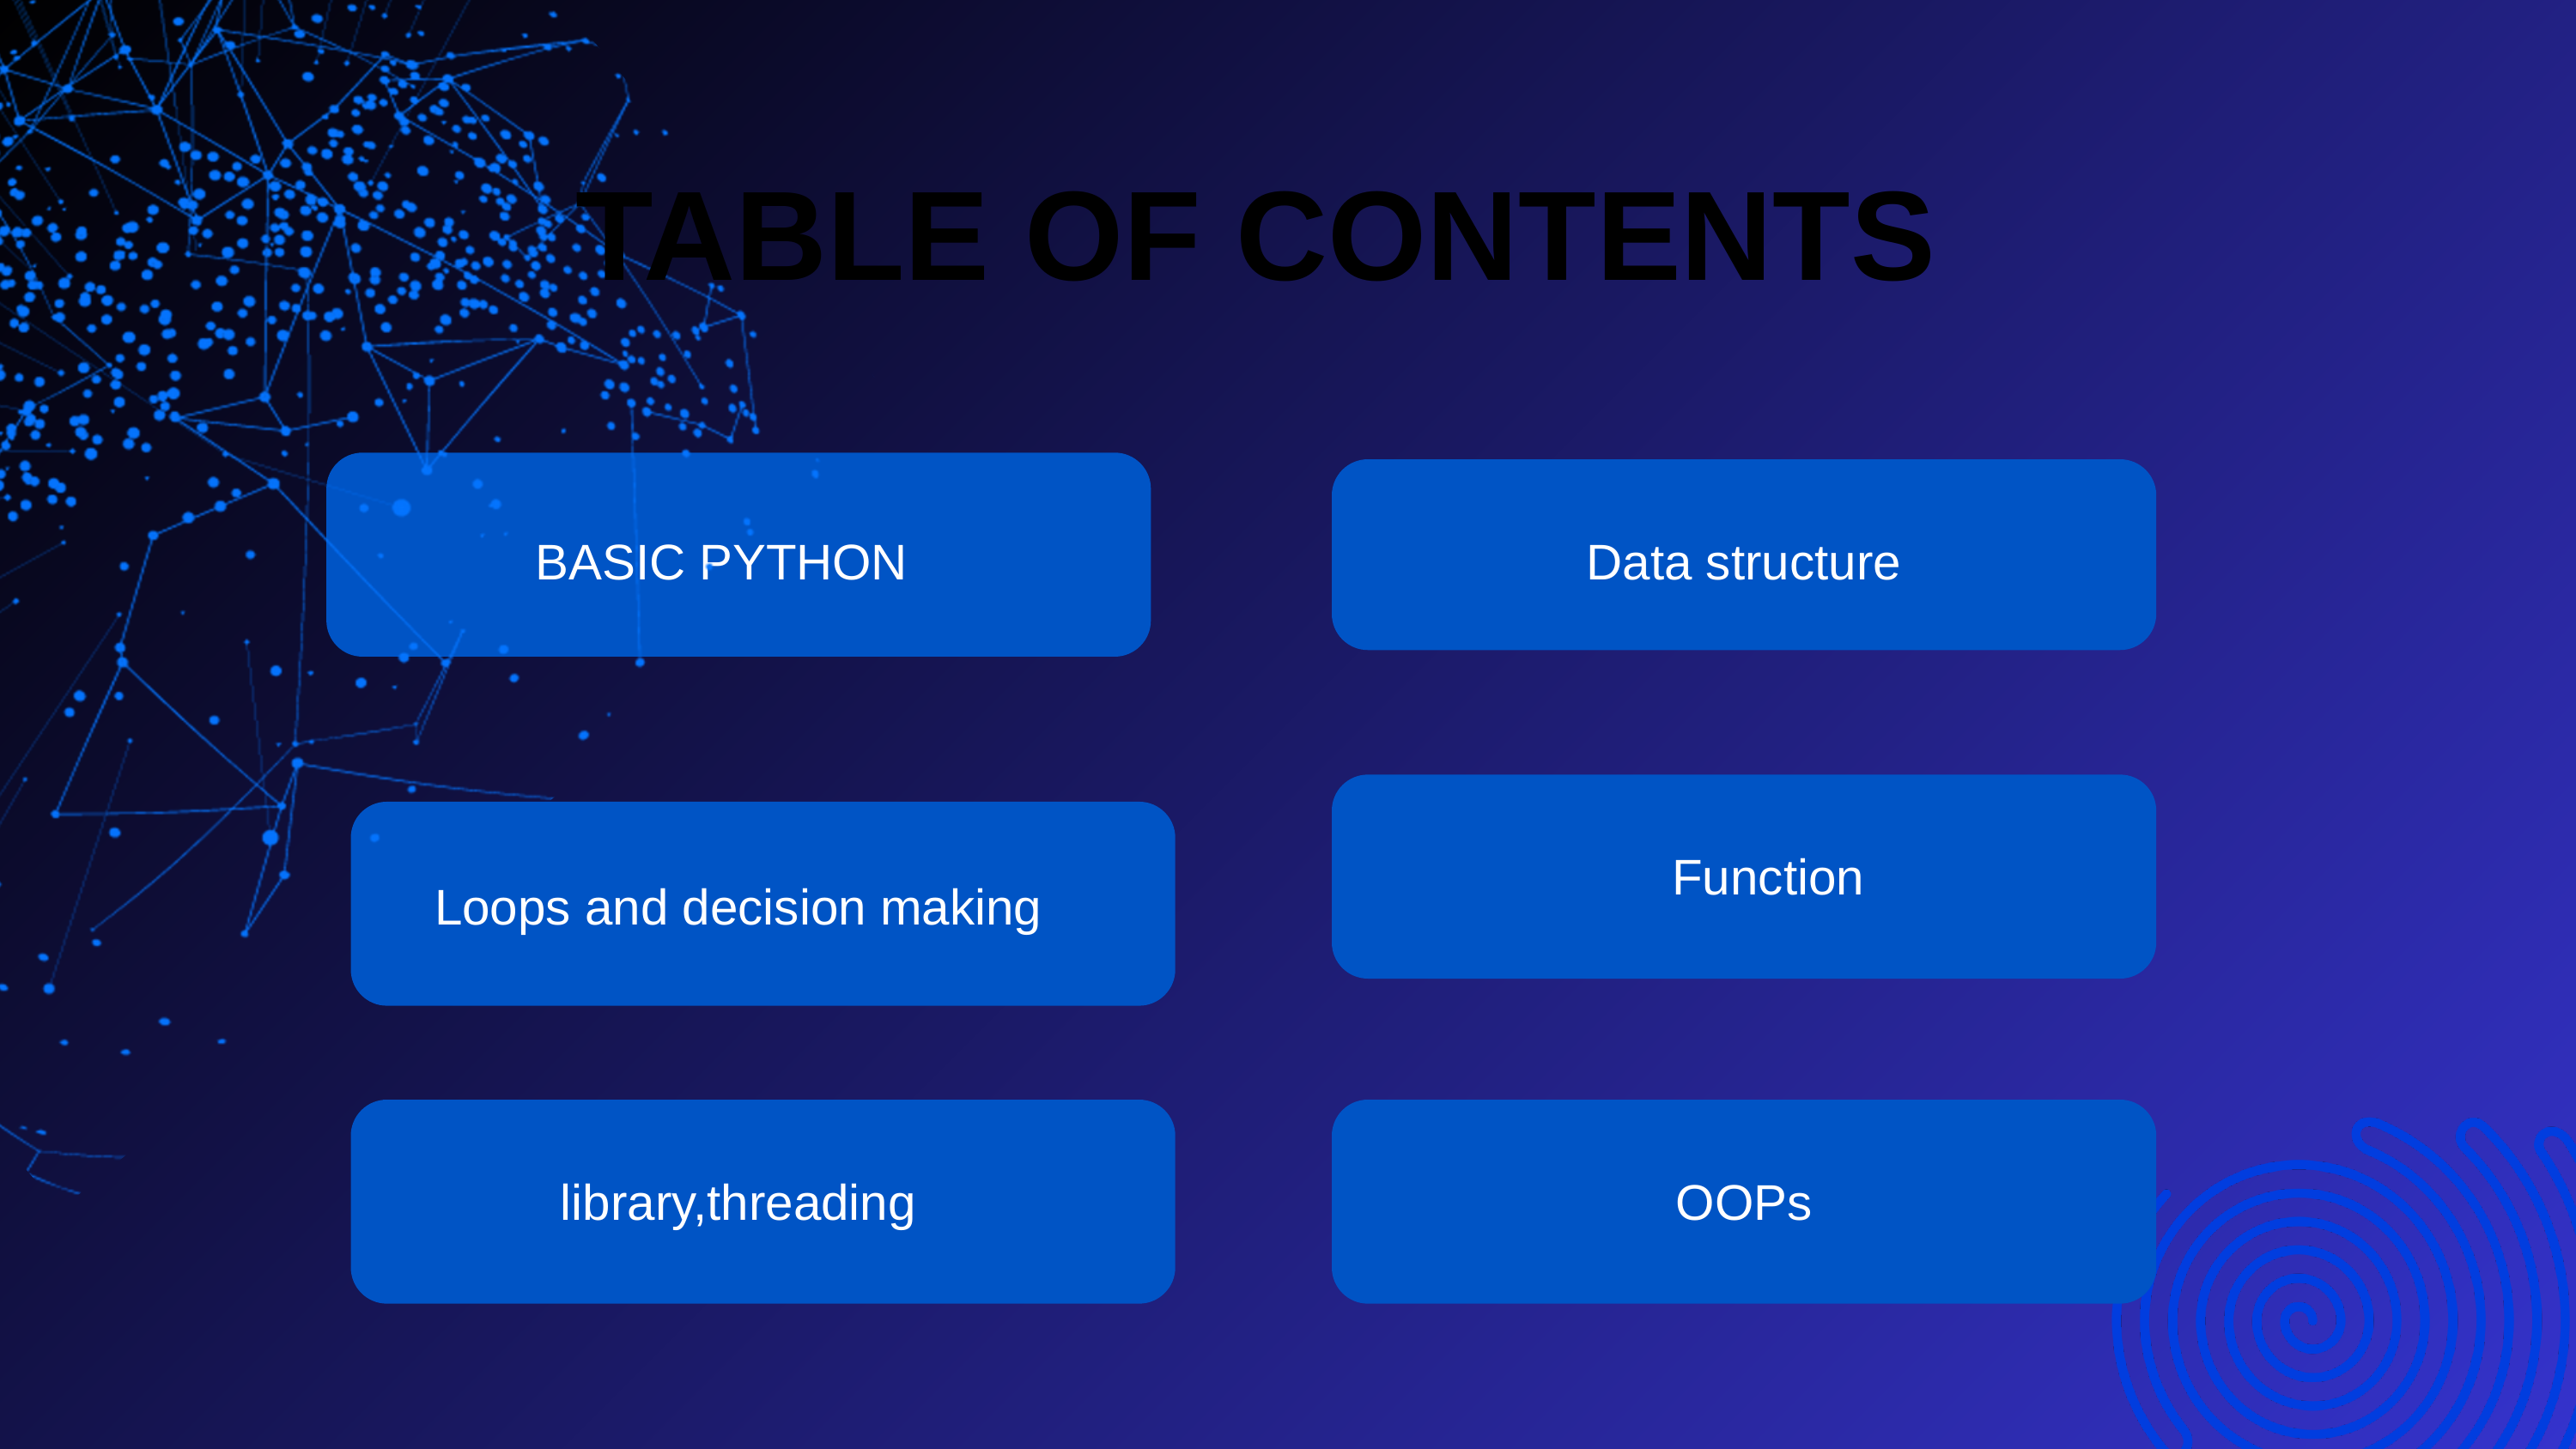

TABLE OF CONTENTS

BASIC PYTHON
Data structure

Function
Loops and decision making

library,threading
OOPs